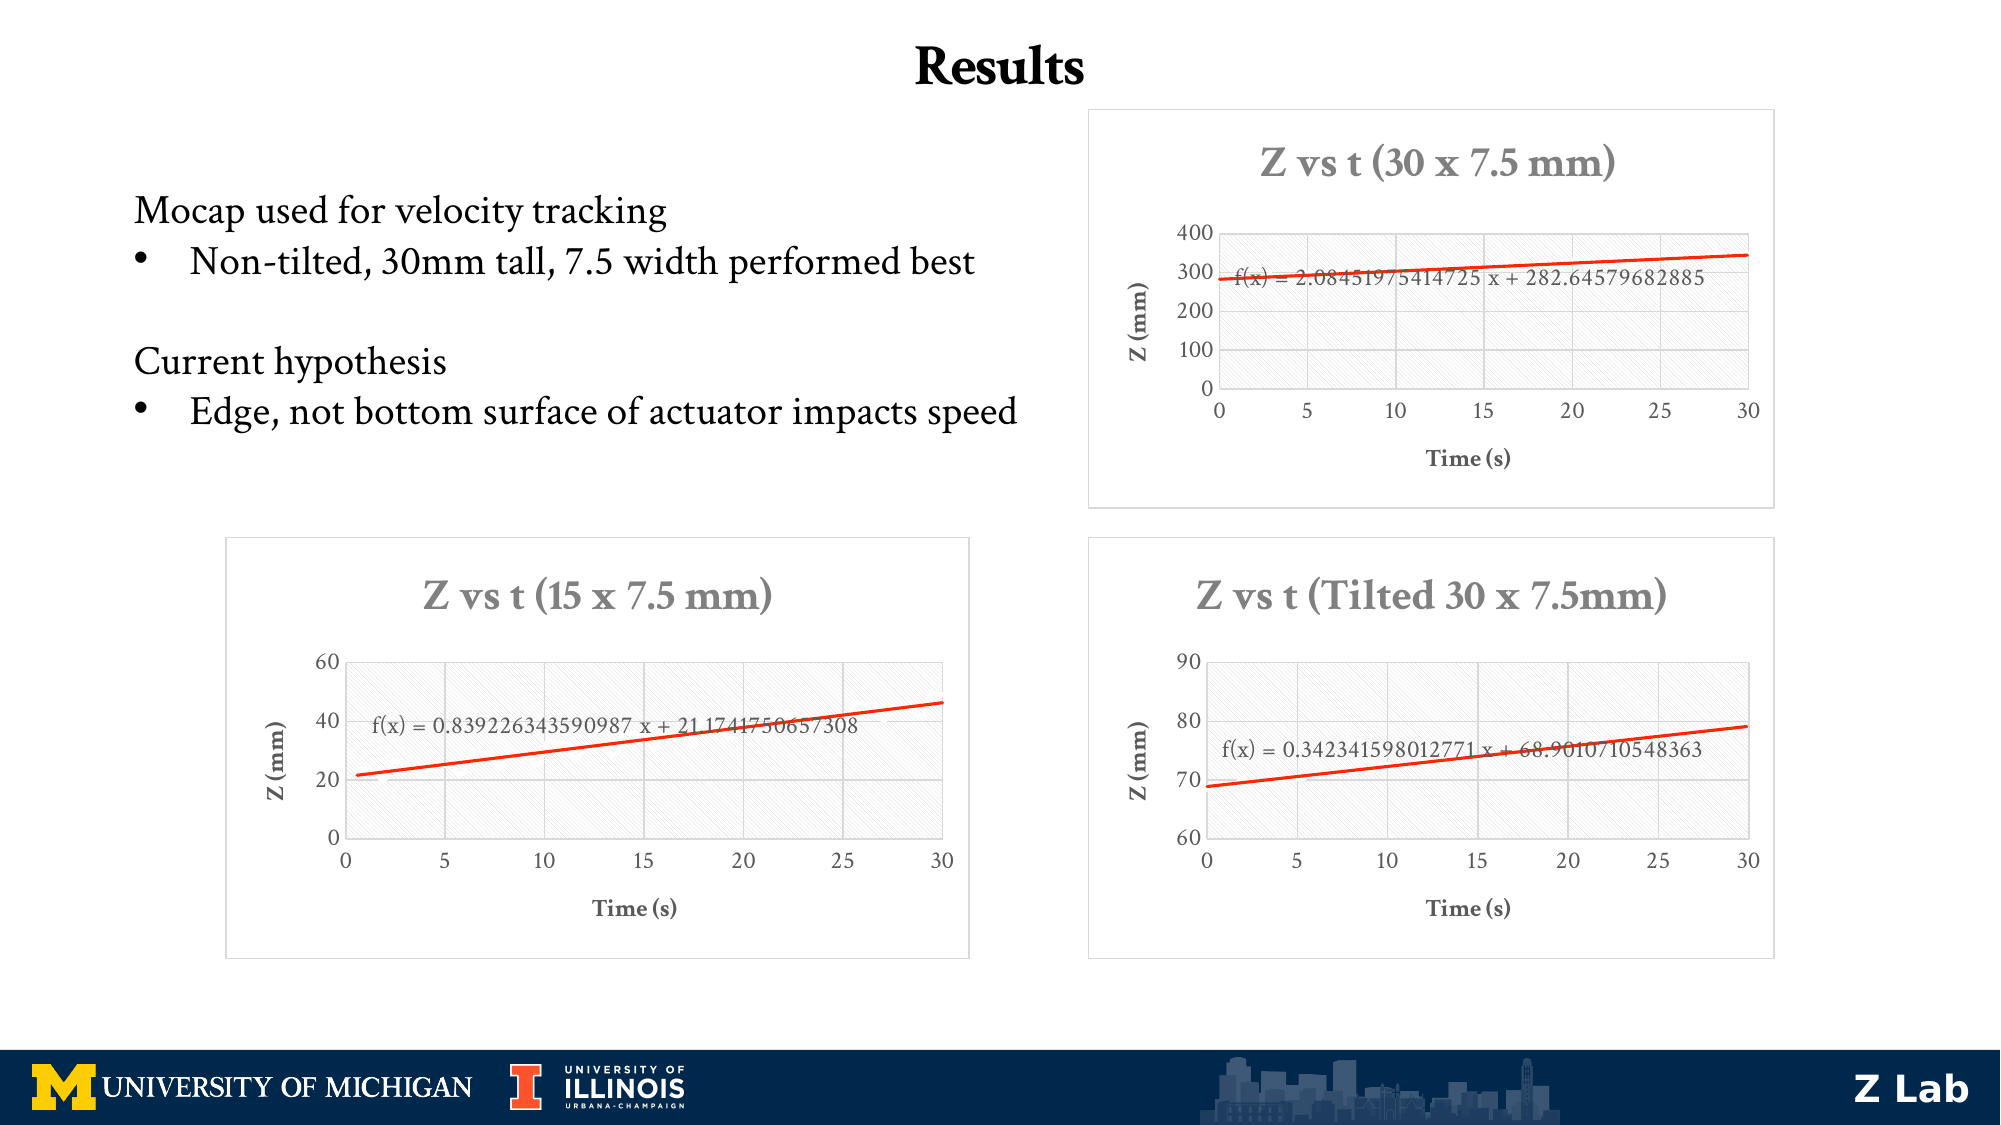

# Results

### Chart: Z vs t (30 x 7.5 mm)

| Category | Z |
|---|---|
Mocap used for velocity tracking
Non-tilted, 30mm tall, 7.5 width performed best

Current hypothesis
Edge, not bottom surface of actuator impacts speed

### Chart: Z vs t (15 x 7.5 mm)

| Category | Z |
|---|---|

### Chart: Z vs t (Tilted 30 x 7.5mm)

| Category | Z |
|---|---|